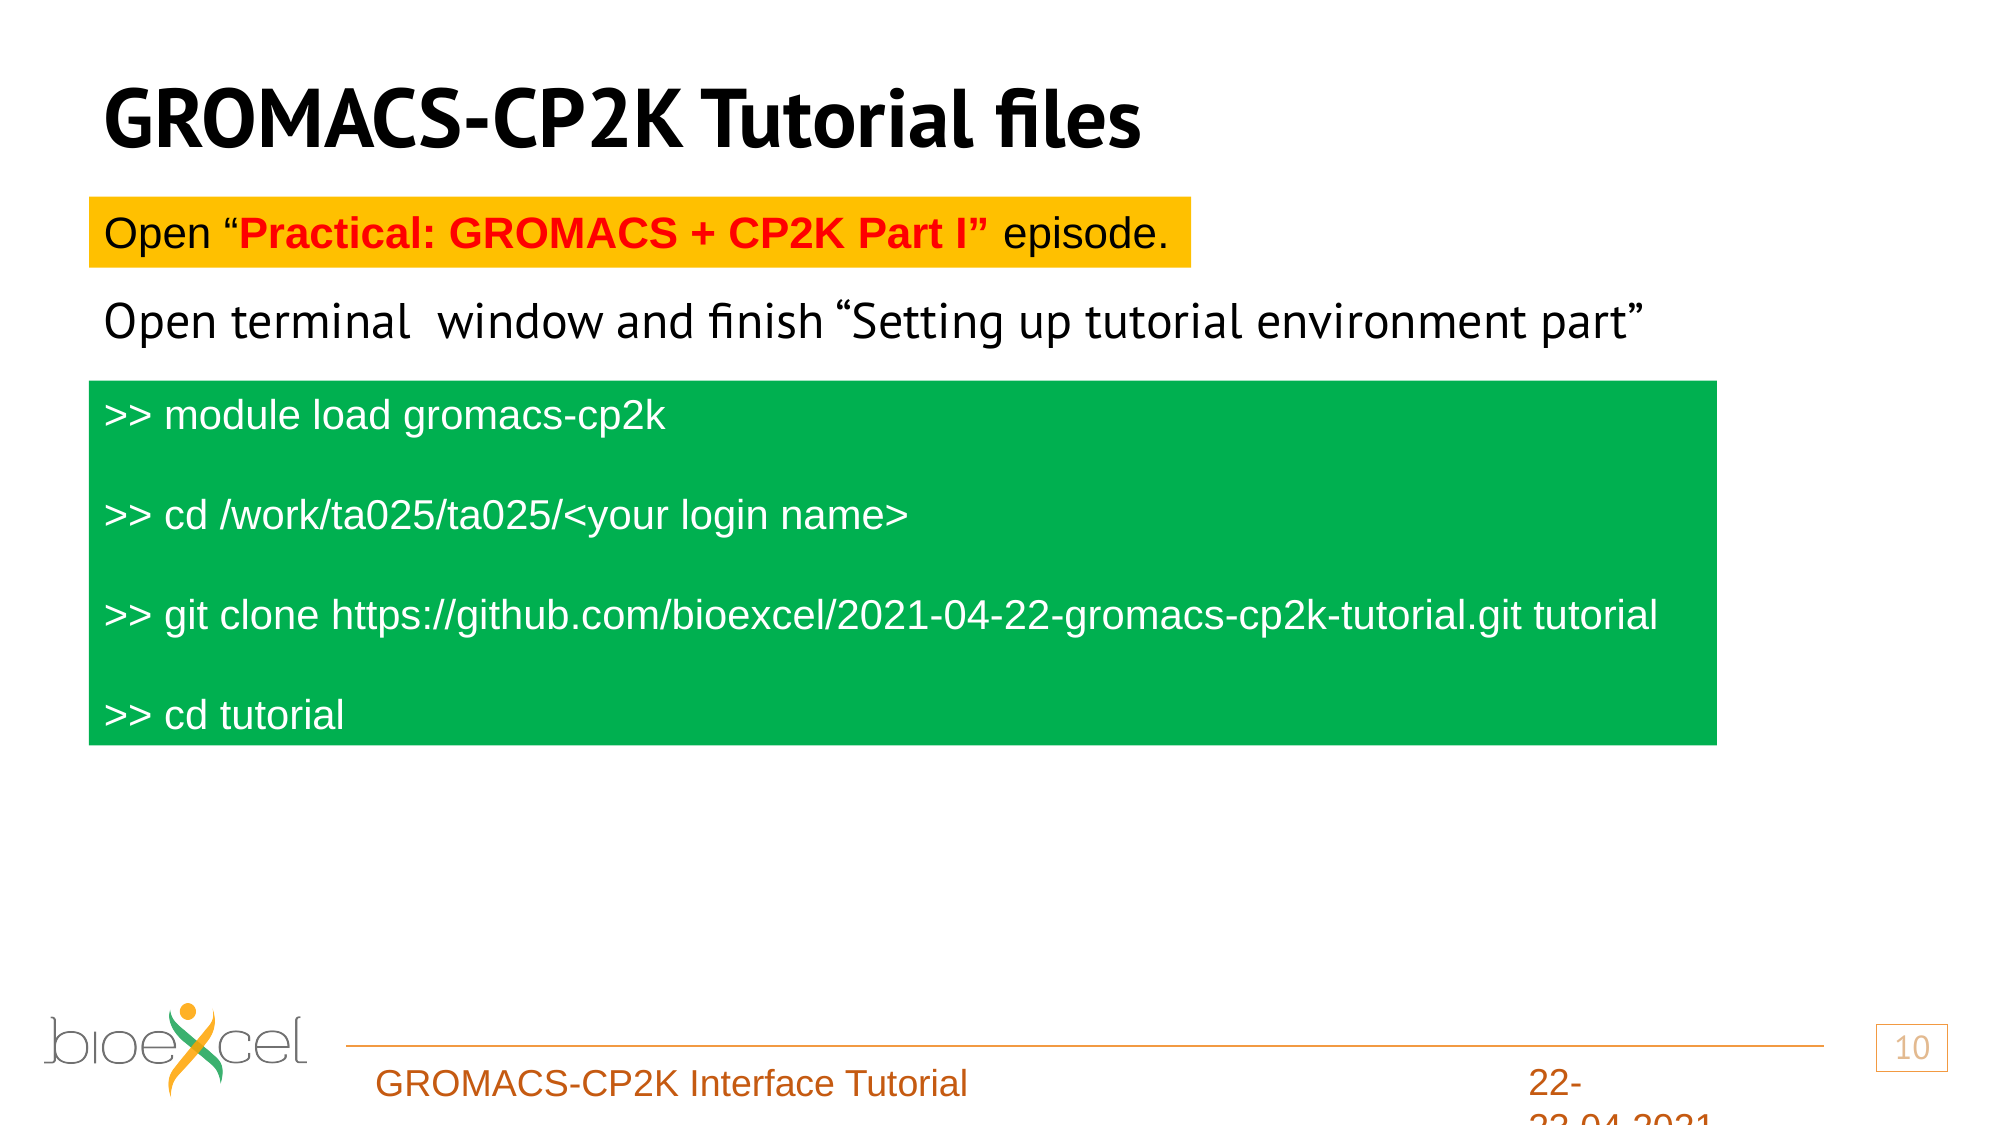

# GROMACS-CP2K Tutorial files
Open “Practical: GROMACS + CP2K Part I” episode.
Open terminal  window and finish “Setting up tutorial environment part”

>> module load gromacs-cp2k

>> cd /work/ta025/ta025/<your login name>

>> git clone https://github.com/bioexcel/2021-04-22-gromacs-cp2k-tutorial.git tutorial

>> cd tutorial
10